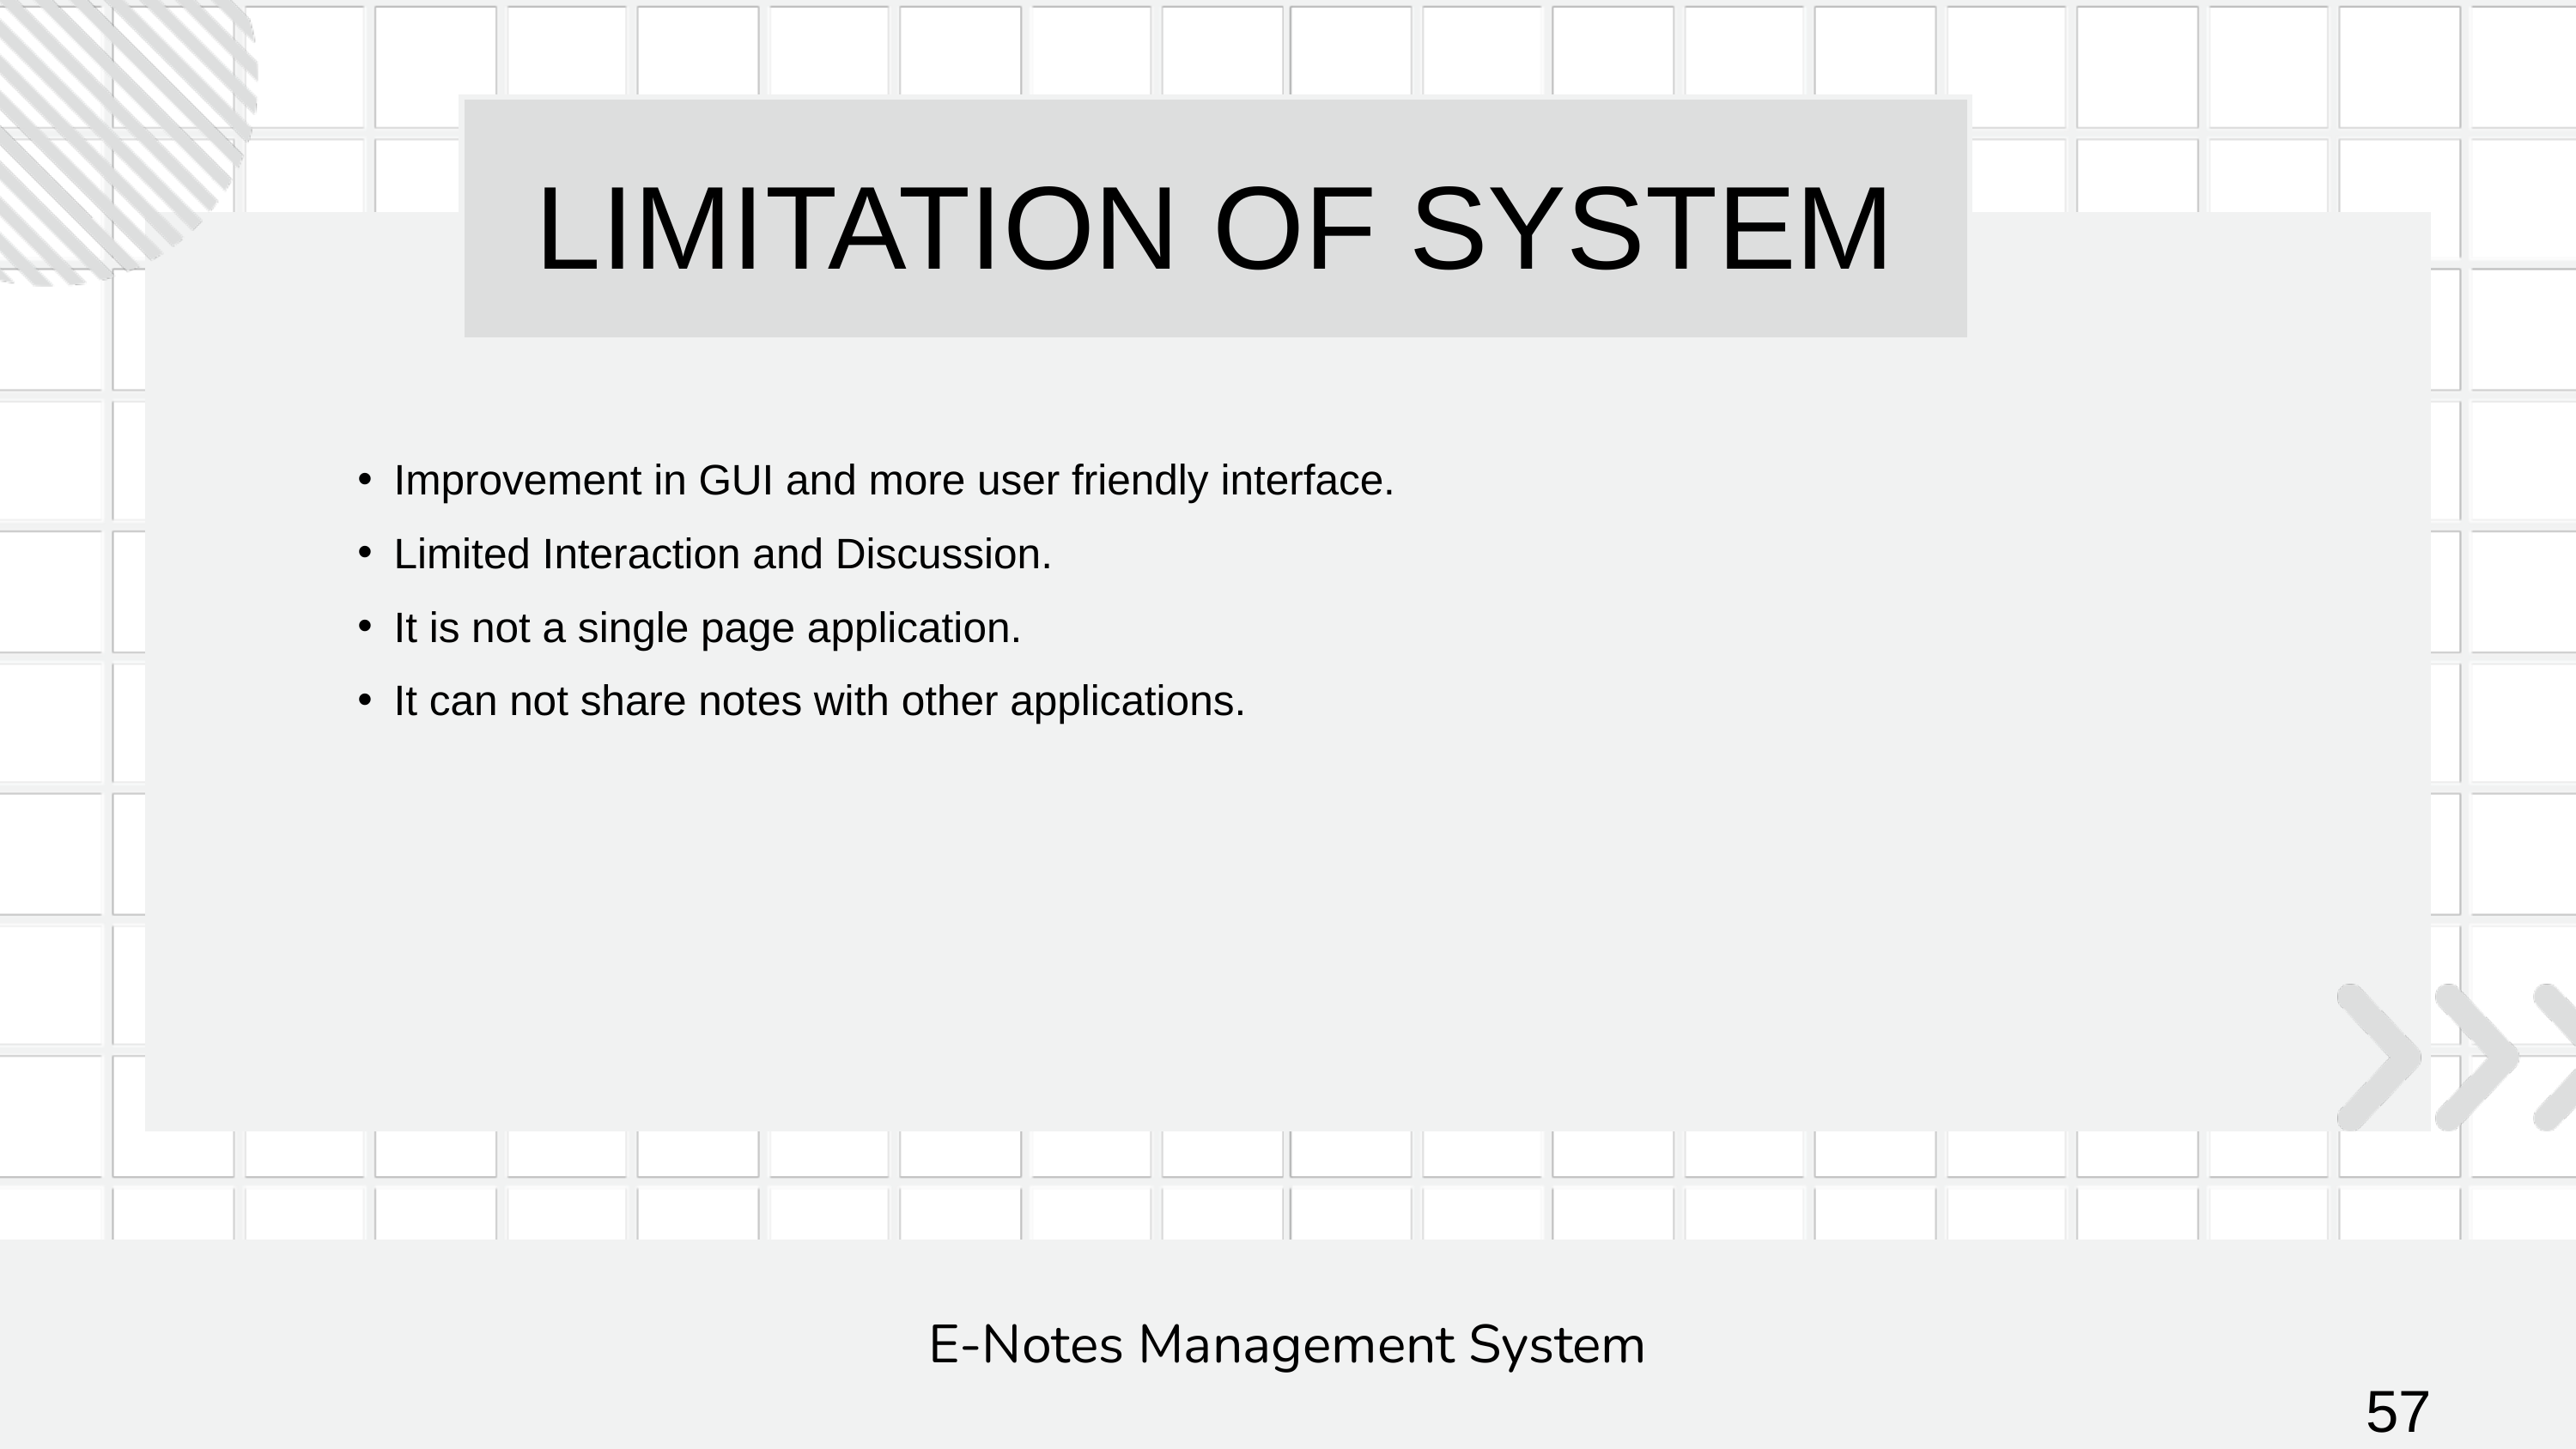

LIMITATION OF SYSTEM

Improvement in GUI and more user friendly interface.
Limited Interaction and Discussion.
It is not a single page application.
It can not share notes with other applications.

E-Notes Management System
57